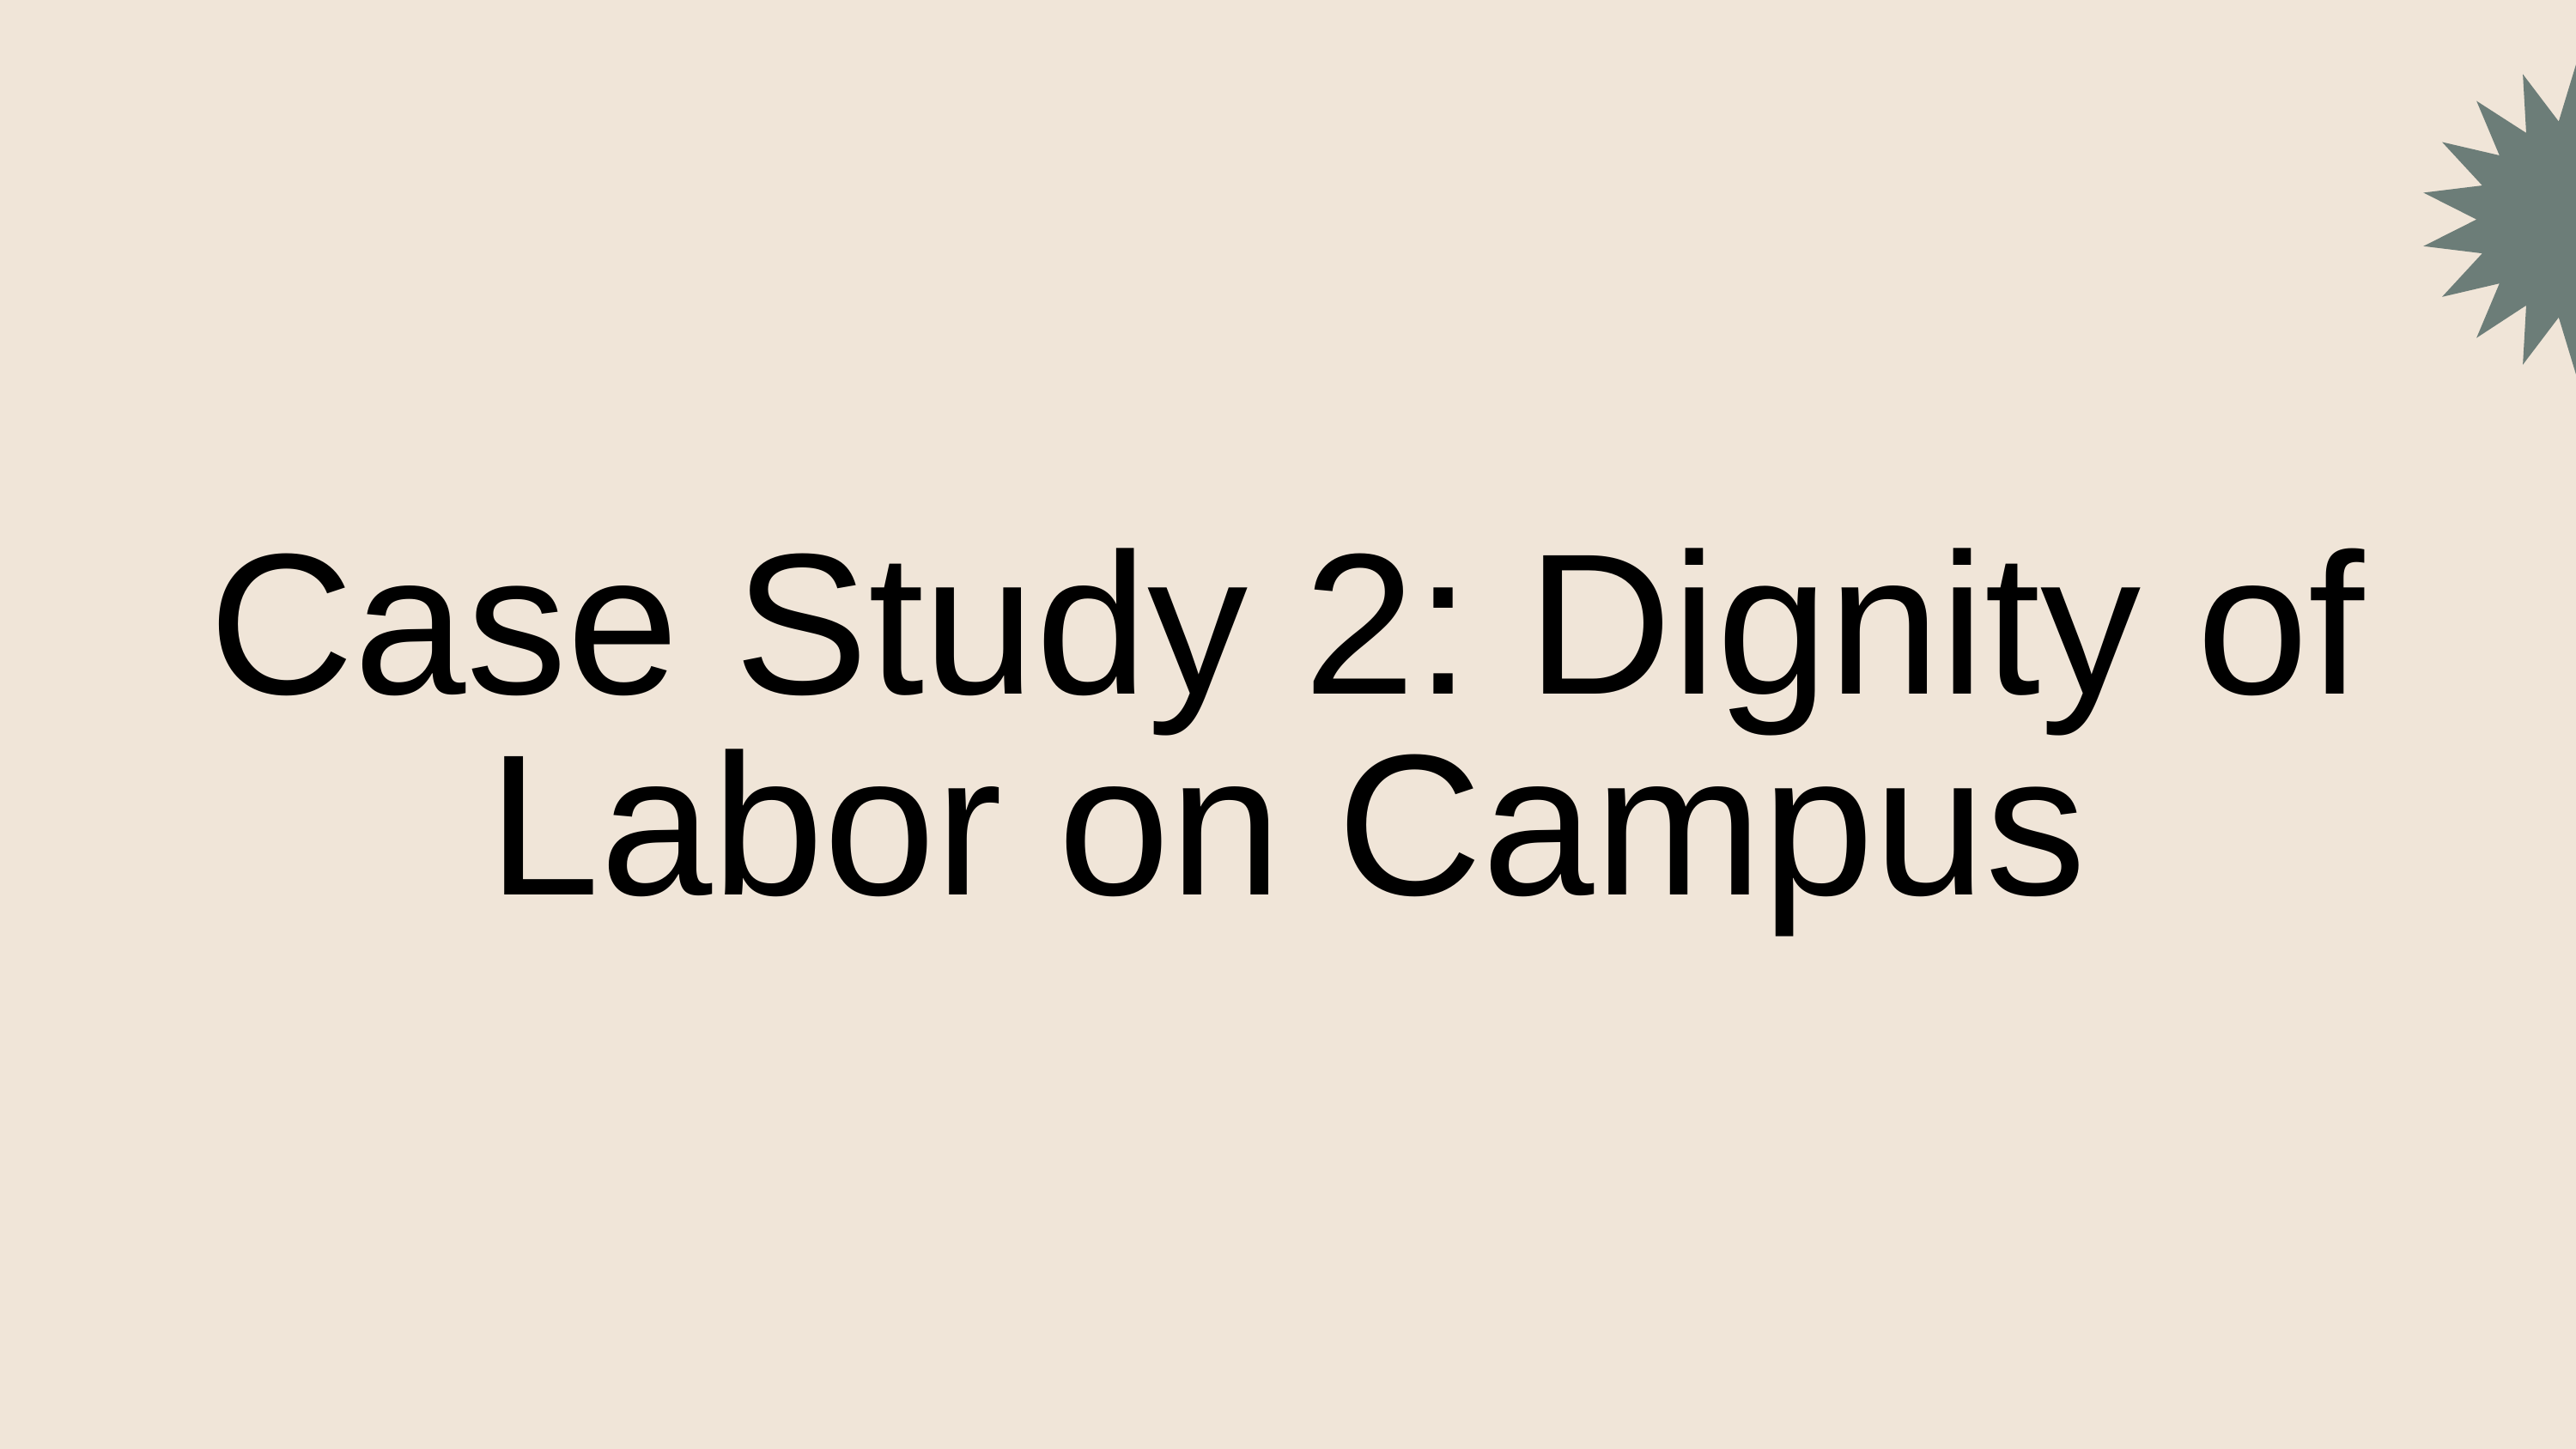

Case Study 2: Dignity of Labor on Campus